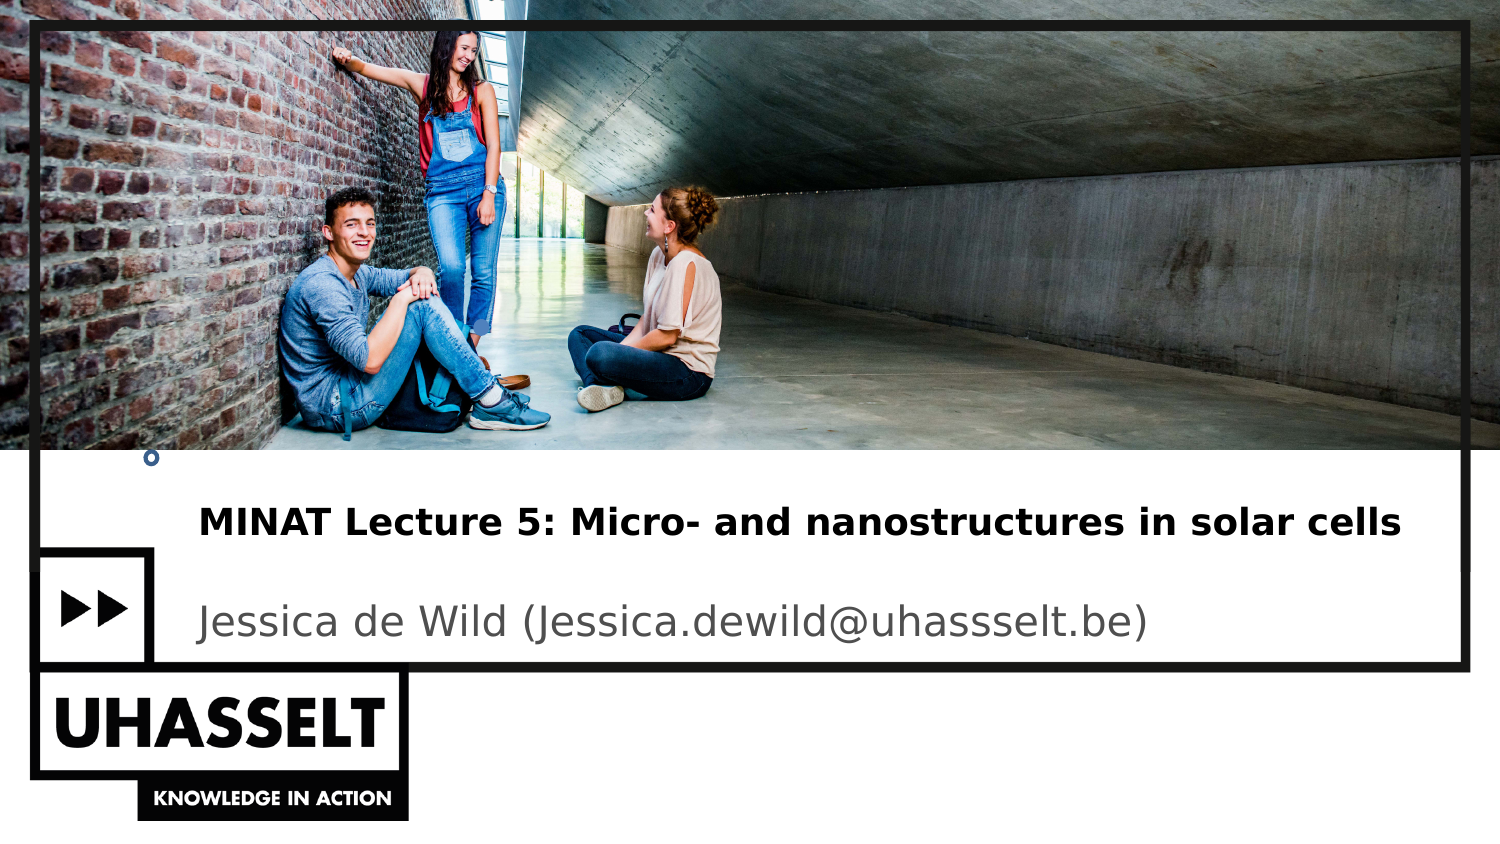

# MINAT Lecture 5: Micro- and nanostructures in solar cells
Jessica de Wild (Jessica.dewild@uhassselt.be)